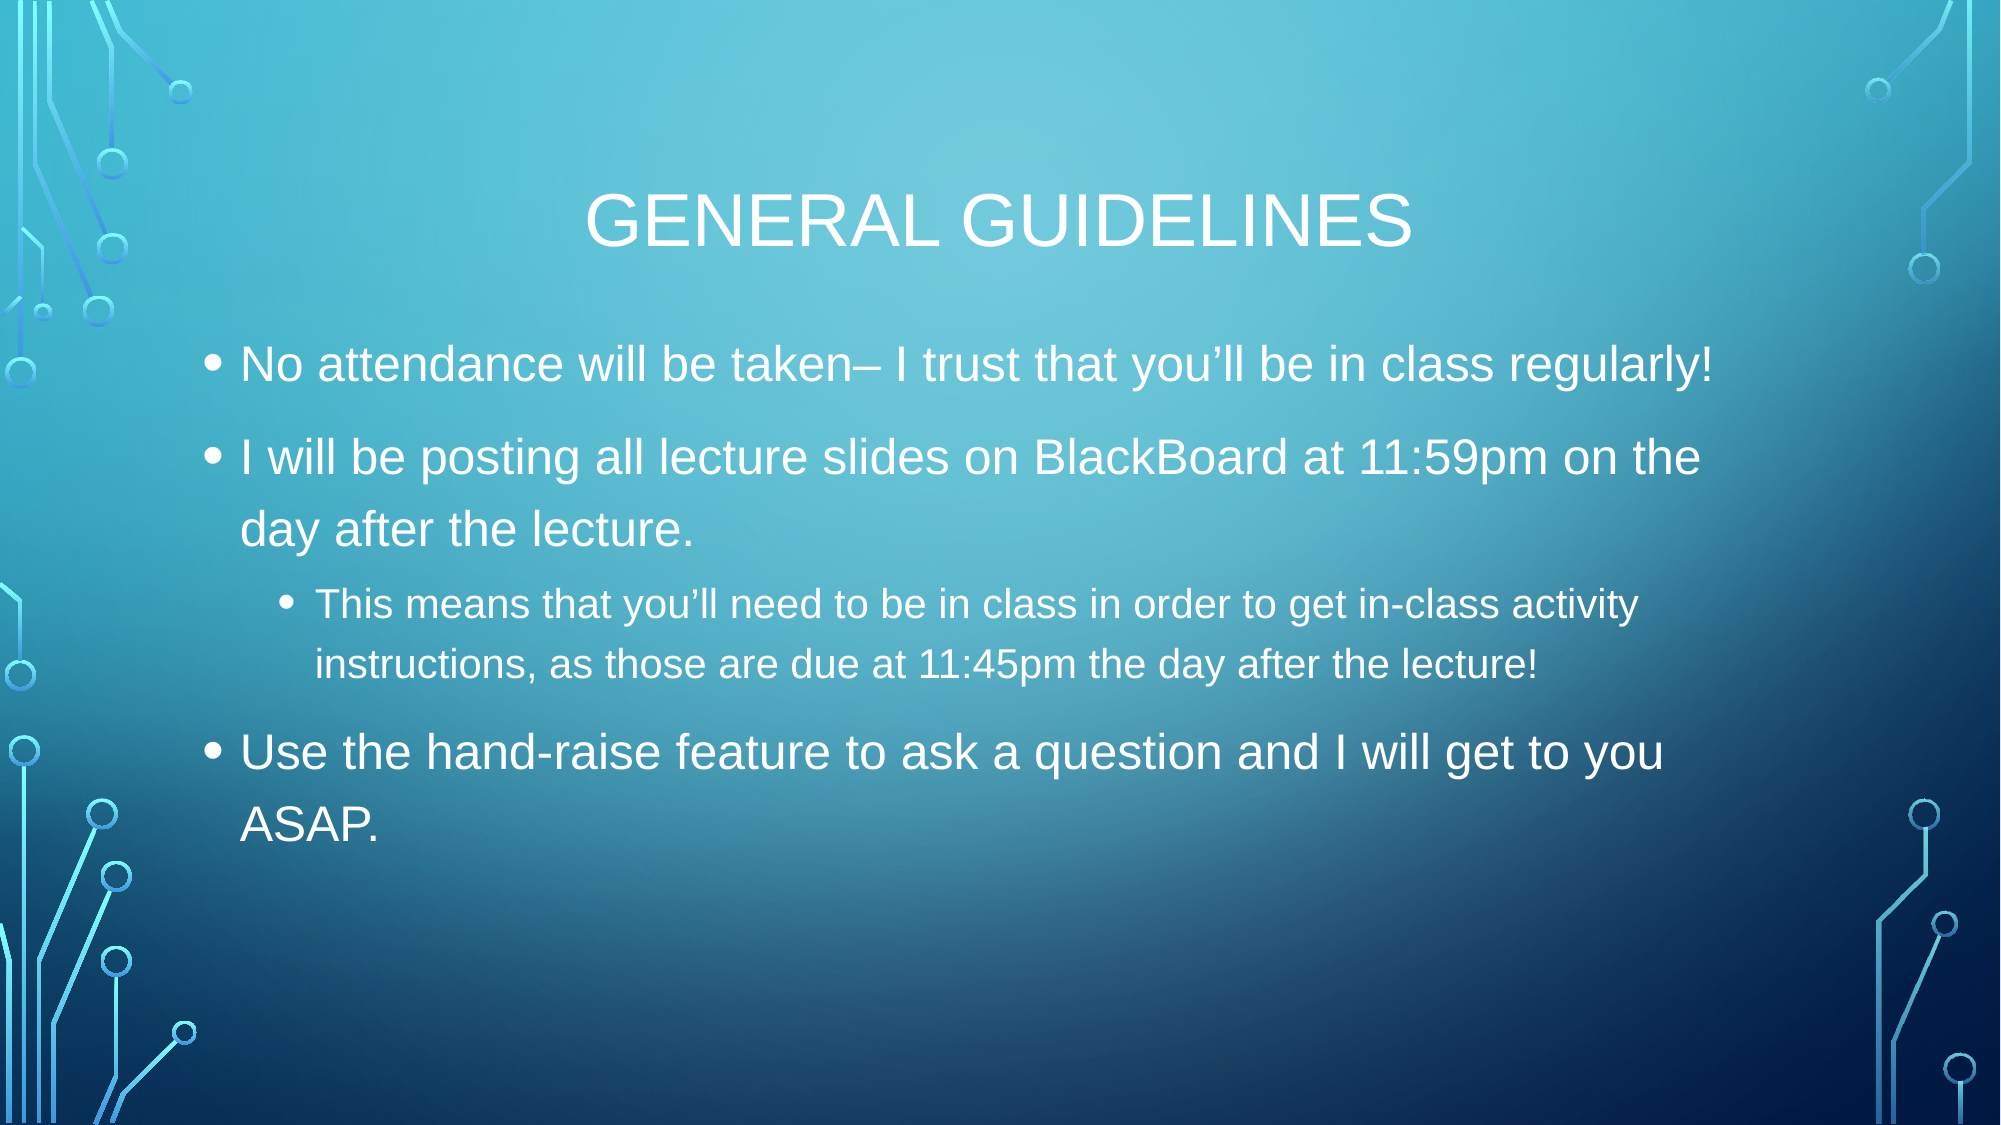

# General guidelines
No attendance will be taken– I trust that you’ll be in class regularly!
I will be posting all lecture slides on BlackBoard at 11:59pm on the day after the lecture.
This means that you’ll need to be in class in order to get in-class activity instructions, as those are due at 11:45pm the day after the lecture!
Use the hand-raise feature to ask a question and I will get to you ASAP.